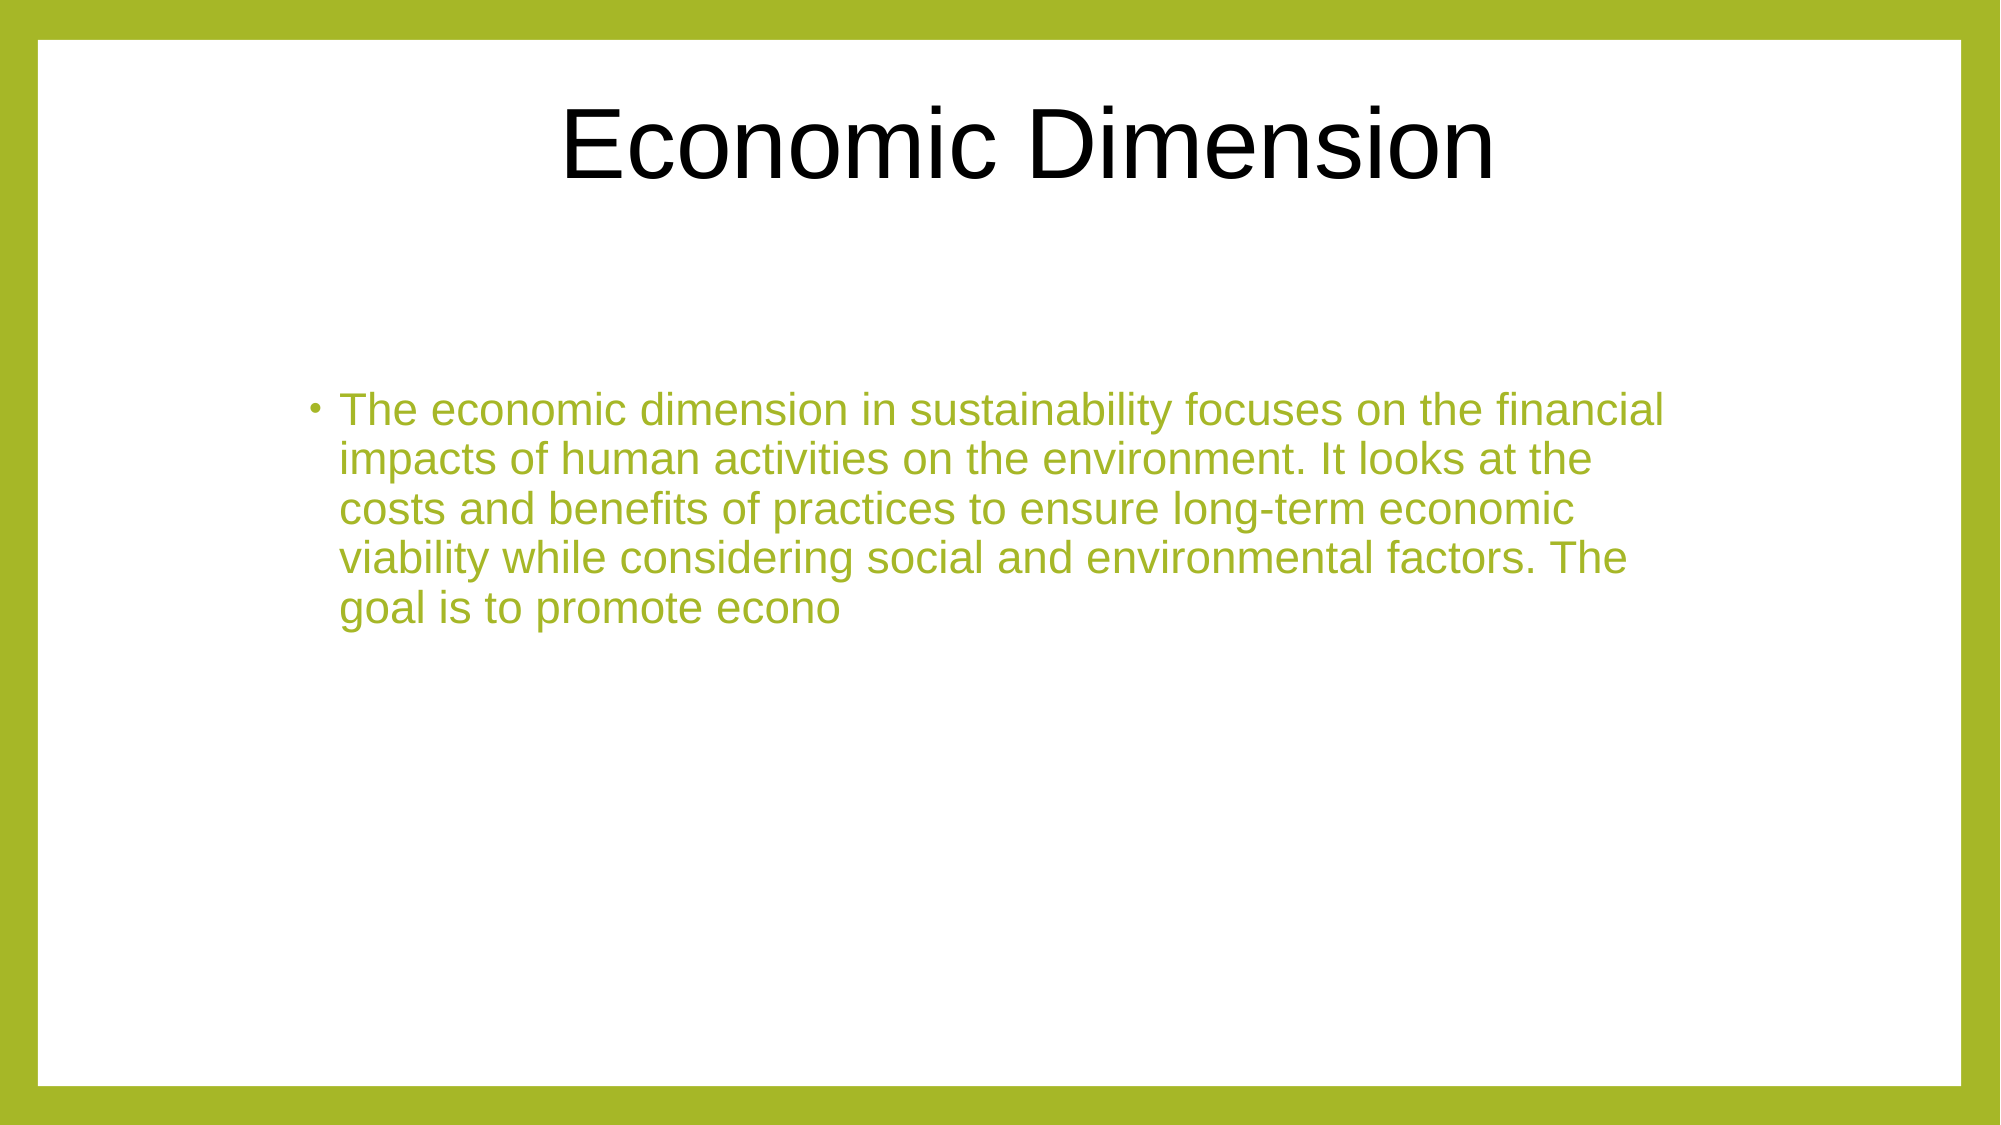

# Economic Dimension

The economic dimension in sustainability focuses on the financial impacts of human activities on the environment. It looks at the costs and benefits of practices to ensure long-term economic viability while considering social and environmental factors. The goal is to promote econo